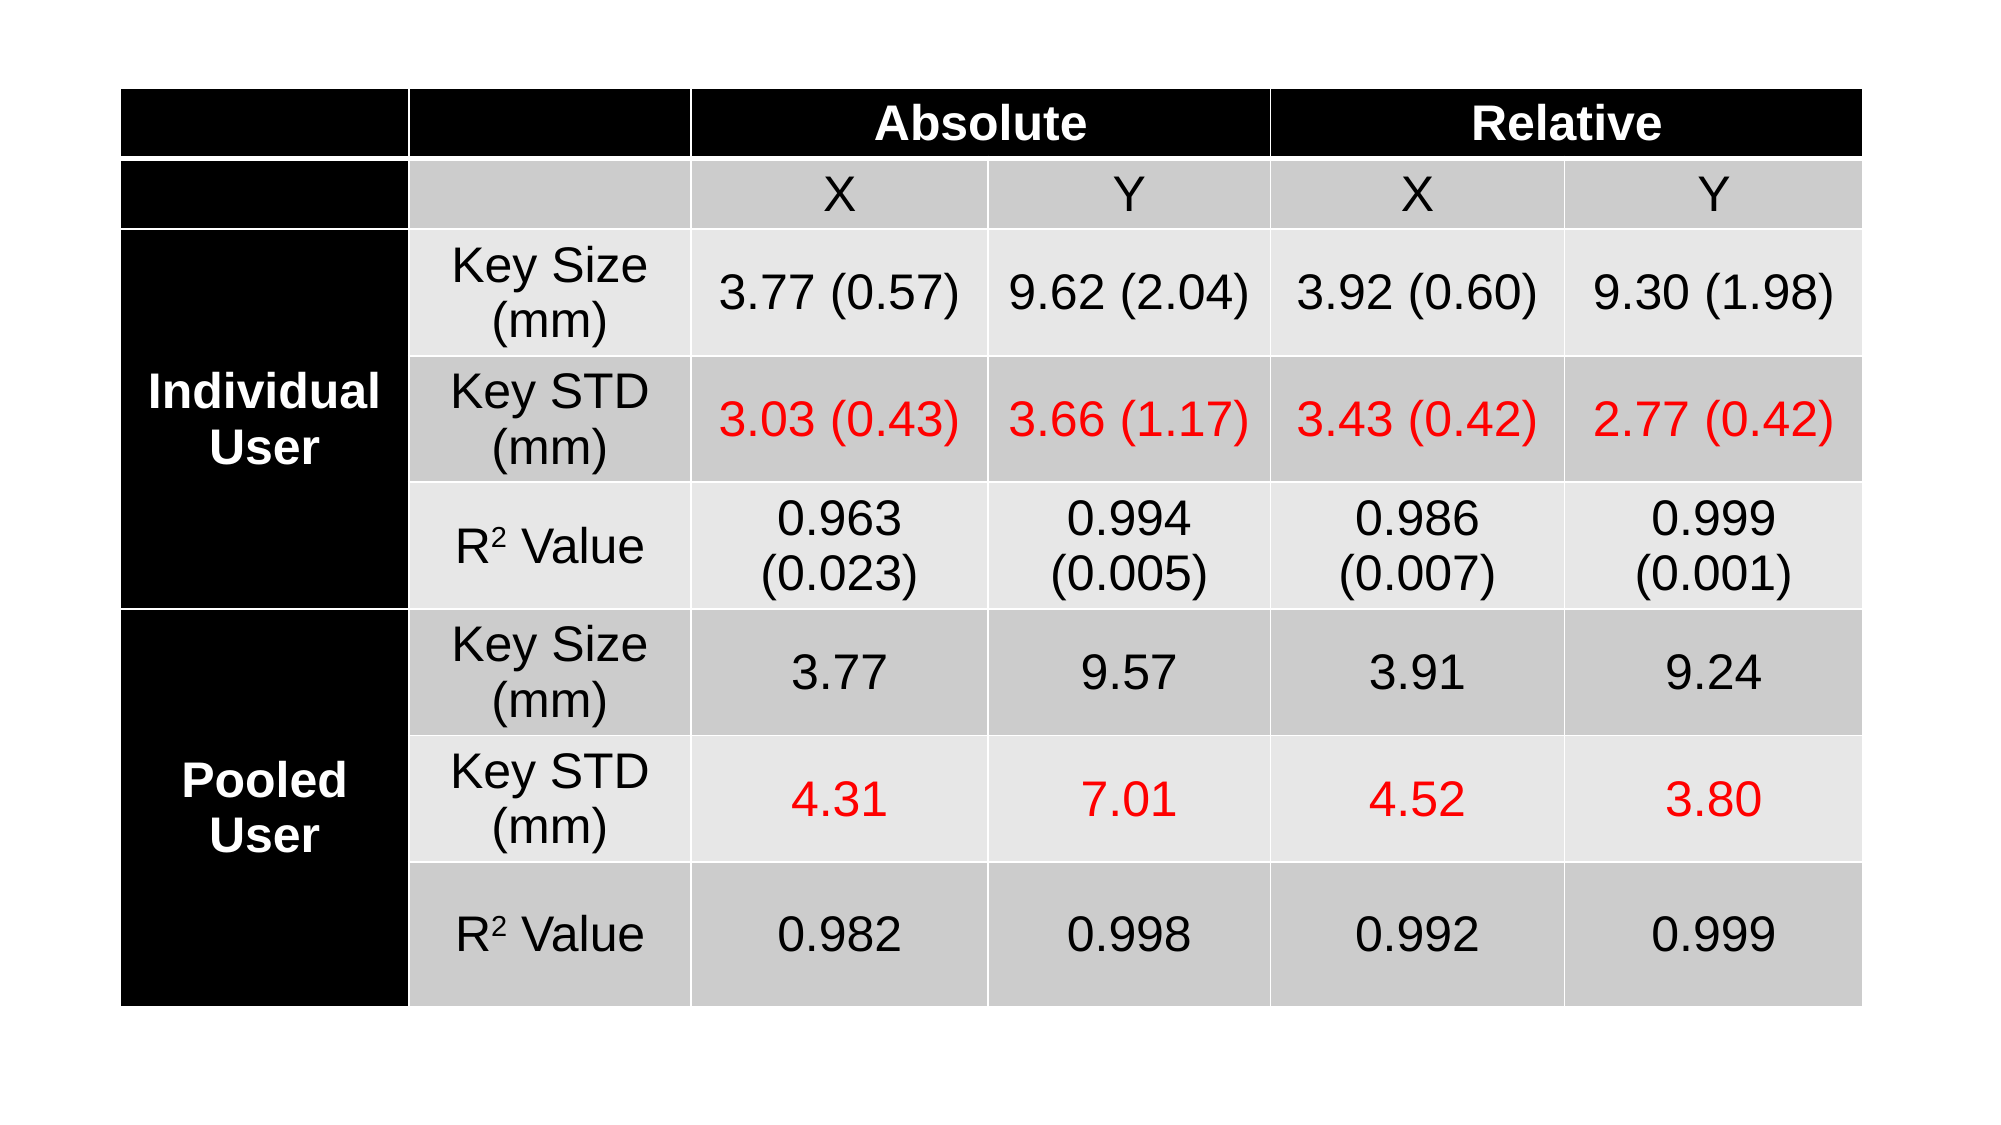

|  |  | Absolute |  | Relative |  |
| --- | --- | --- | --- | --- | --- |
|  |  | X | Y | X | Y |
| Individual User | Key Size (mm) | 3.77 (0.57) | 9.62 (2.04) | 3.92 (0.60) | 9.30 (1.98) |
|  | Key STD (mm) | 3.03 (0.43) | 3.66 (1.17) | 3.43 (0.42) | 2.77 (0.42) |
|  | R2 Value | 0.963 (0.023) | 0.994 (0.005) | 0.986 (0.007) | 0.999 (0.001) |
| Pooled User | Key Size (mm) | 3.77 | 9.57 | 3.91 | 9.24 |
|  | Key STD (mm) | 4.31 | 7.01 | 4.52 | 3.80 |
|  | R2 Value | 0.982 | 0.998 | 0.992 | 0.999 |